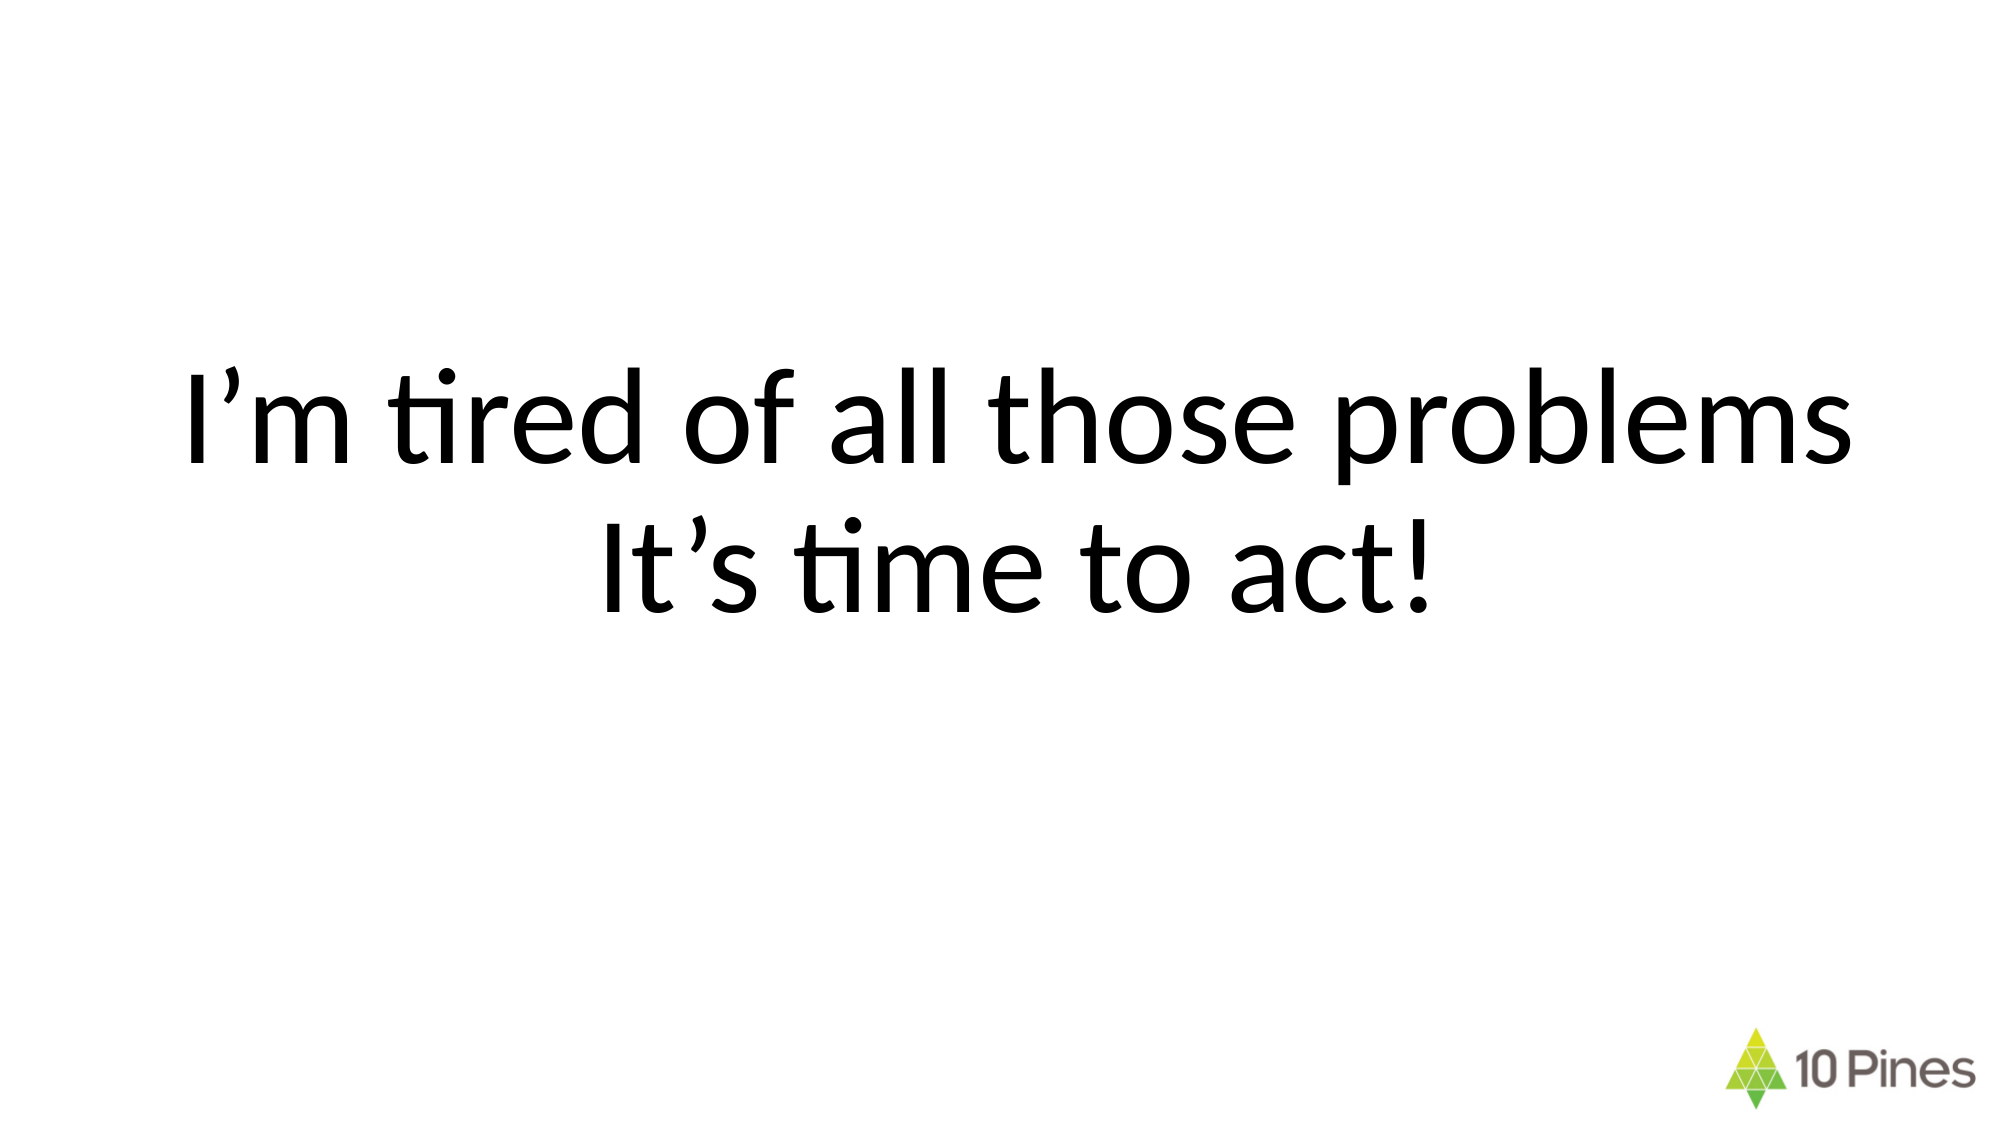

# I’m tired of all those problems It’s time to act!